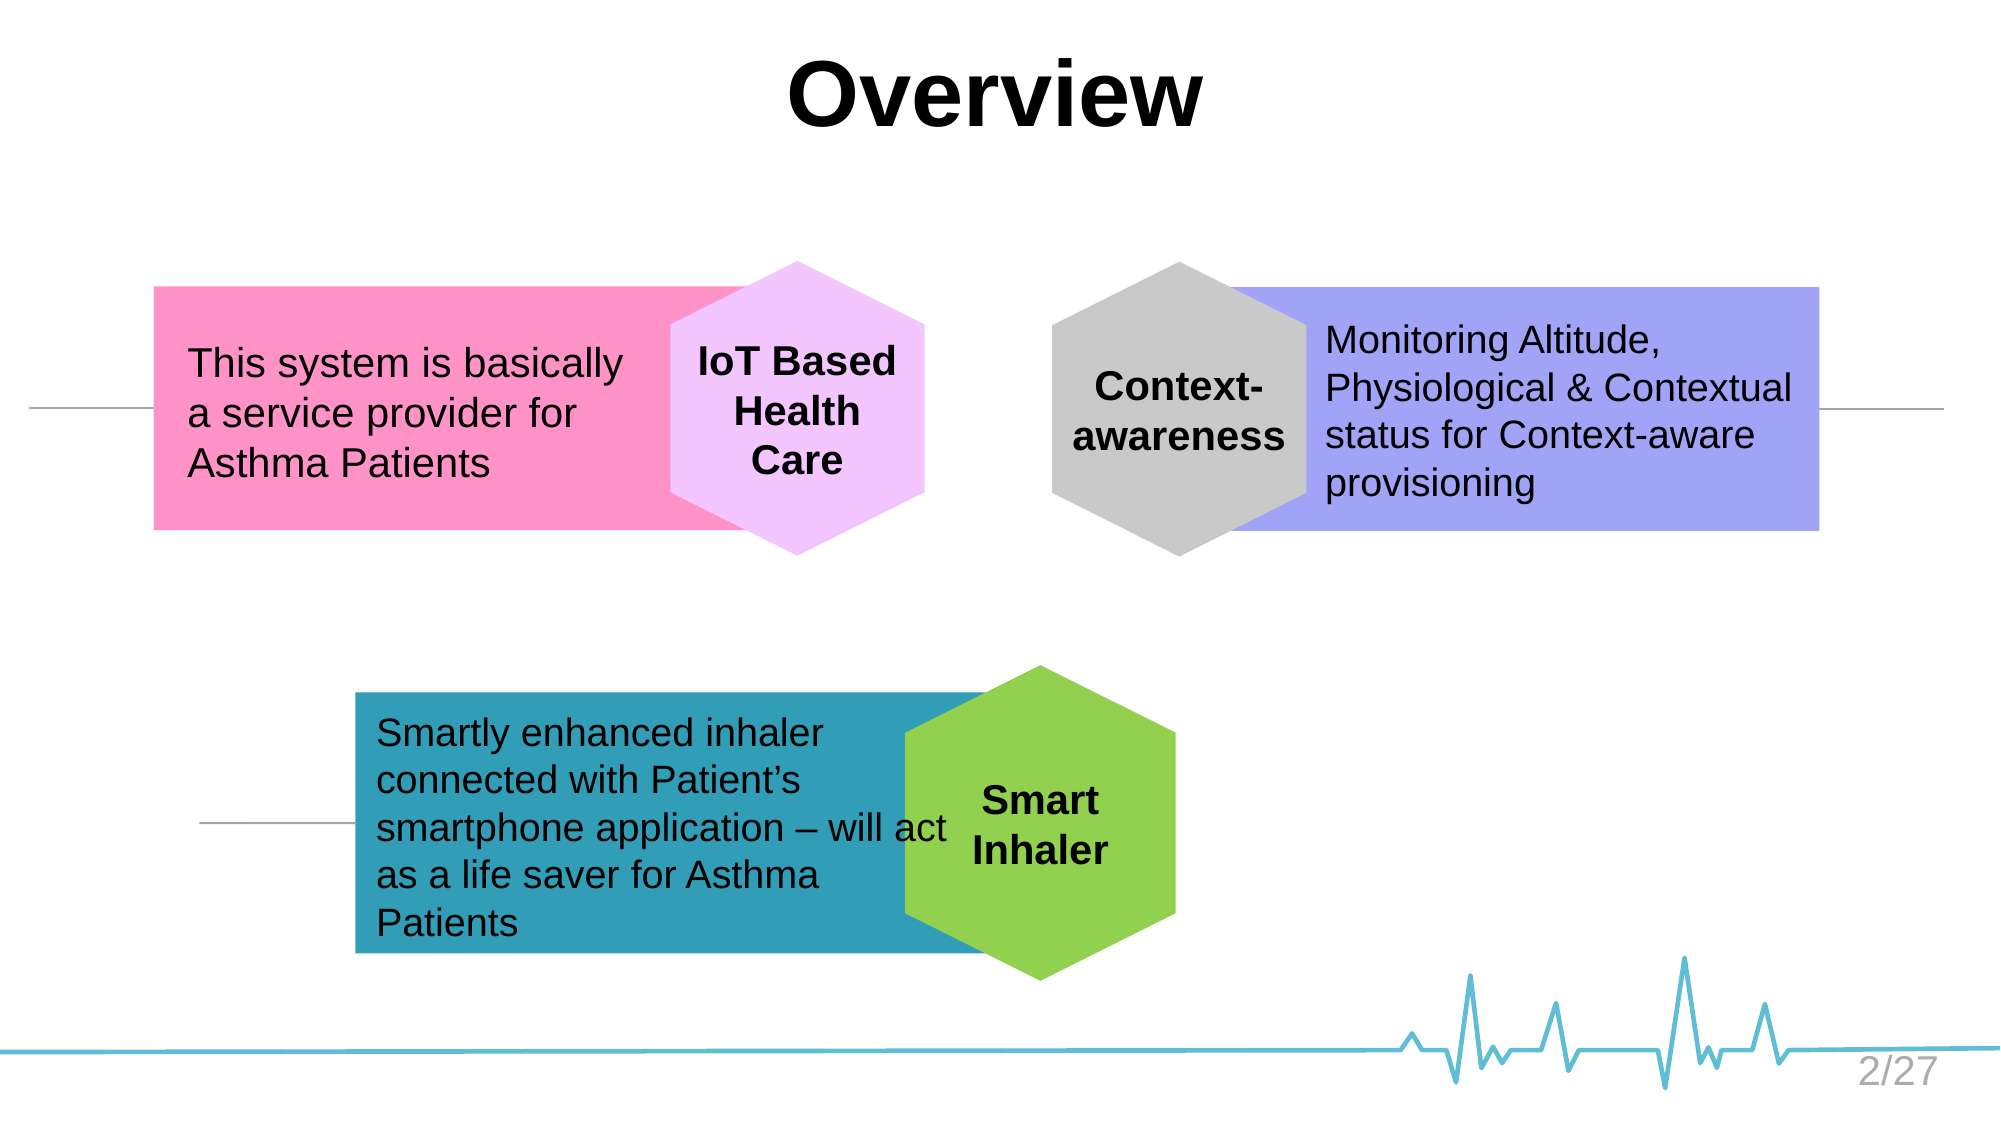

Overview

IoT Based Health Care

Context-awareness
Monitoring Altitude, Physiological & Contextual status for Context-aware provisioning
This system is basically a service provider for Asthma Patients

Smart Inhaler
Smartly enhanced inhaler connected with Patient’s smartphone application – will act as a life saver for Asthma Patients
2/27